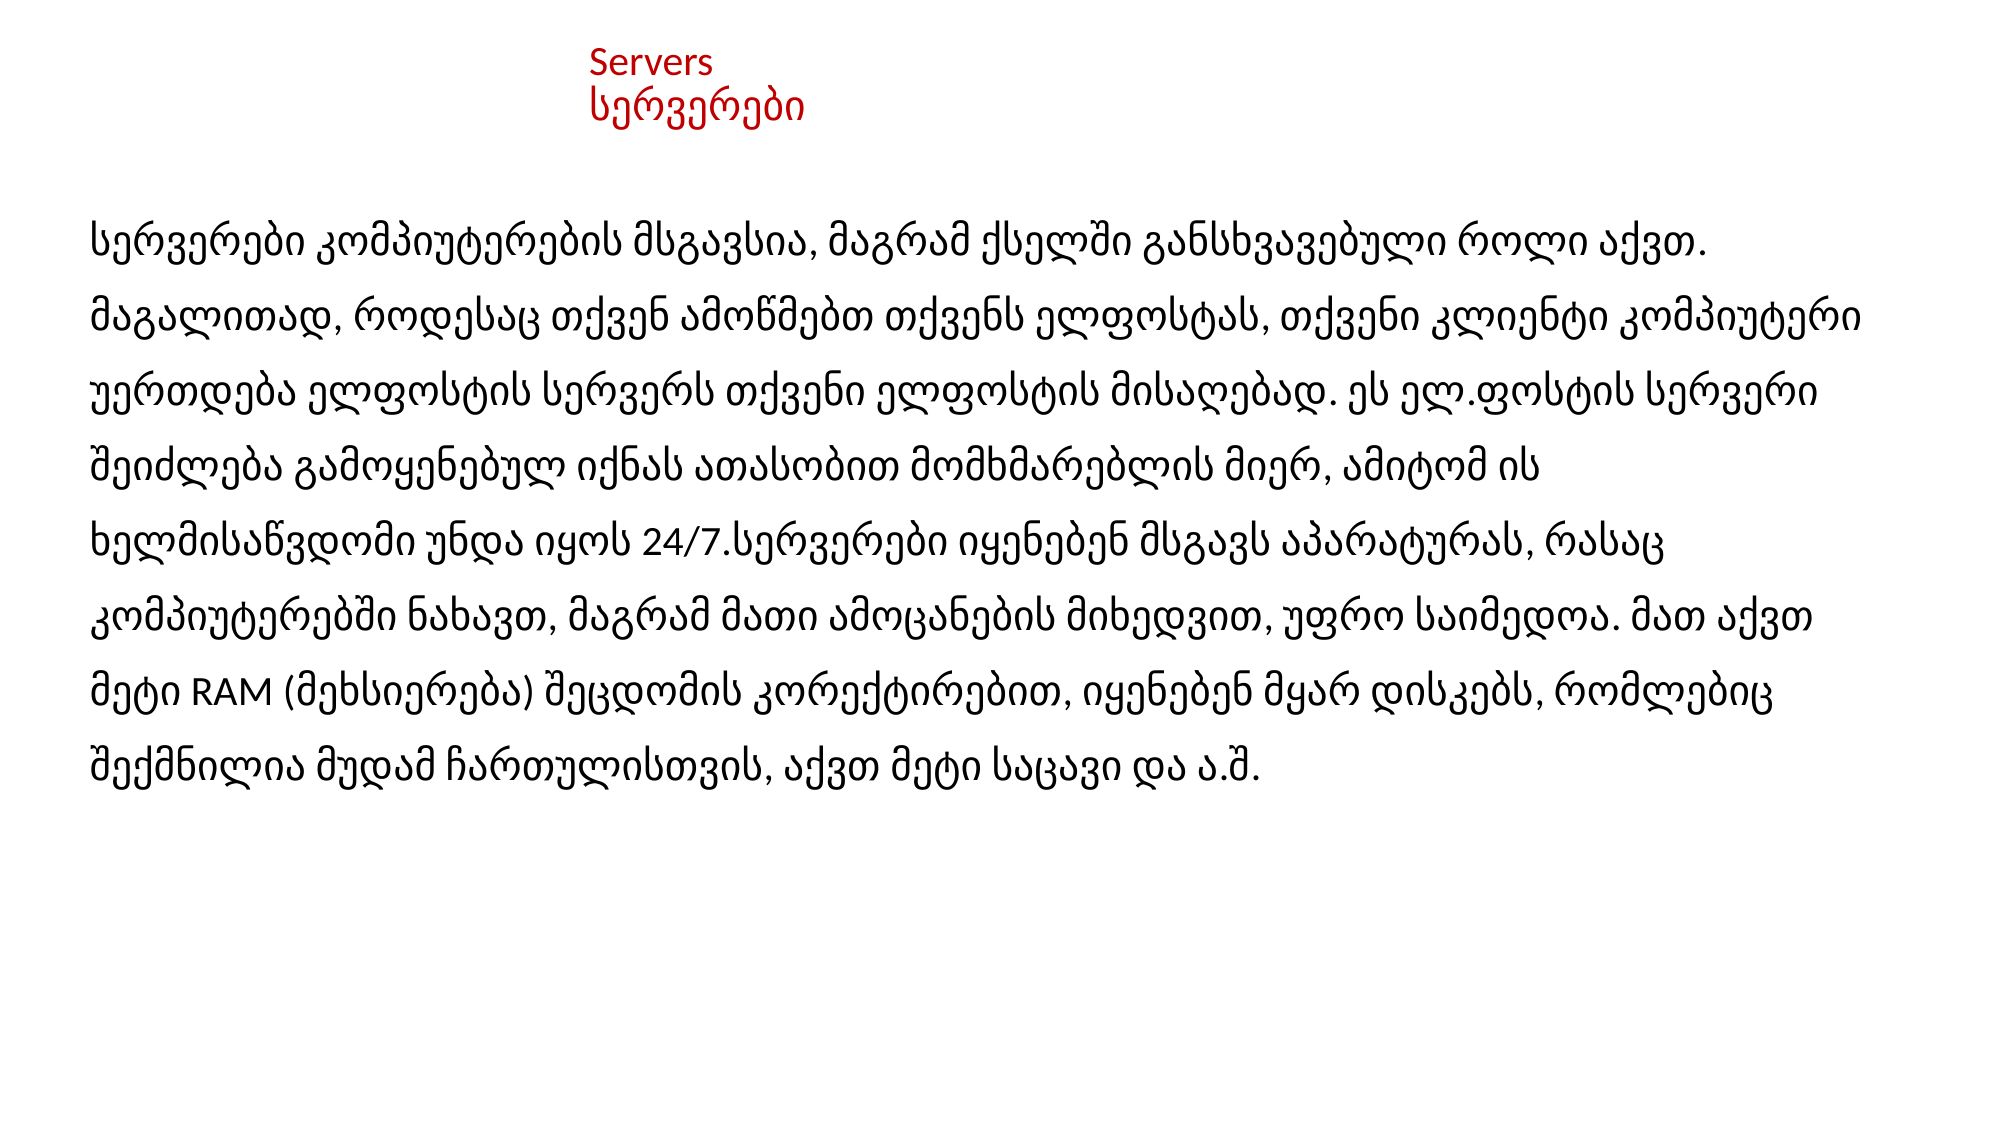

# Servers სერვერები
სერვერები კომპიუტერების მსგავსია, მაგრამ ქსელში განსხვავებული როლი აქვთ. მაგალითად, როდესაც თქვენ ამოწმებთ თქვენს ელფოსტას, თქვენი კლიენტი კომპიუტერი უერთდება ელფოსტის სერვერს თქვენი ელფოსტის მისაღებად. ეს ელ.ფოსტის სერვერი შეიძლება გამოყენებულ იქნას ათასობით მომხმარებლის მიერ, ამიტომ ის ხელმისაწვდომი უნდა იყოს 24/7.სერვერები იყენებენ მსგავს აპარატურას, რასაც კომპიუტერებში ნახავთ, მაგრამ მათი ამოცანების მიხედვით, უფრო საიმედოა. მათ აქვთ მეტი RAM (მეხსიერება) შეცდომის კორექტირებით, იყენებენ მყარ დისკებს, რომლებიც შექმნილია მუდამ ჩართულისთვის, აქვთ მეტი საცავი და ა.შ.